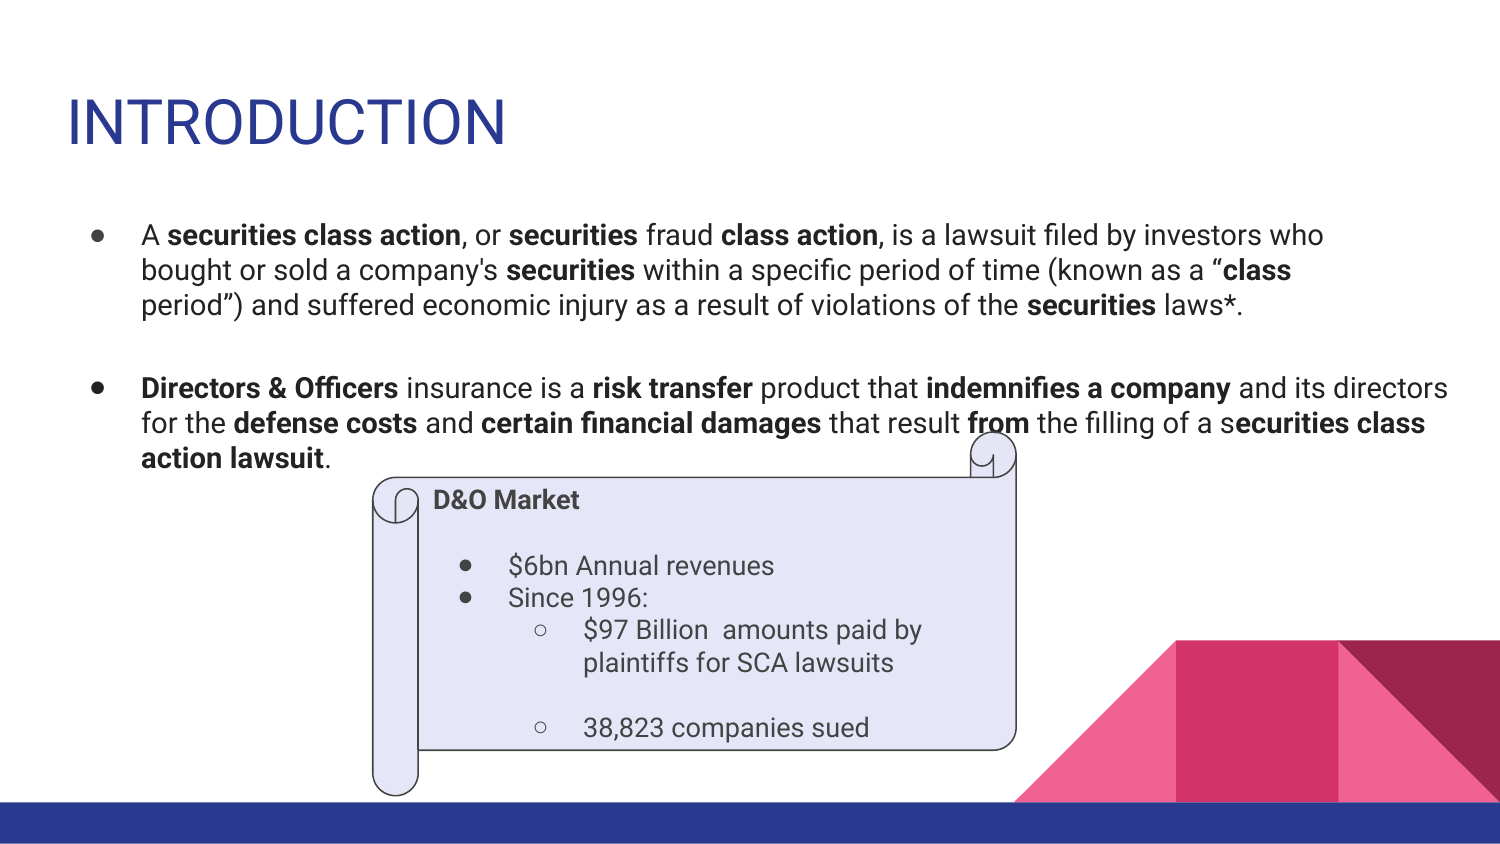

# INTRODUCTION
A securities class action, or securities fraud class action, is a lawsuit filed by investors who bought or sold a company's securities within a specific period of time (known as a “class period”) and suffered economic injury as a result of violations of the securities laws*.
Directors & Officers insurance is a risk transfer product that indemnifies a company and its directors for the defense costs and certain financial damages that result from the filling of a securities class action lawsuit.

D&O Market
$6bn Annual revenues
Since 1996:
$97 Billion  amounts paid by plaintiffs for SCA lawsuits
38,823 companies sued